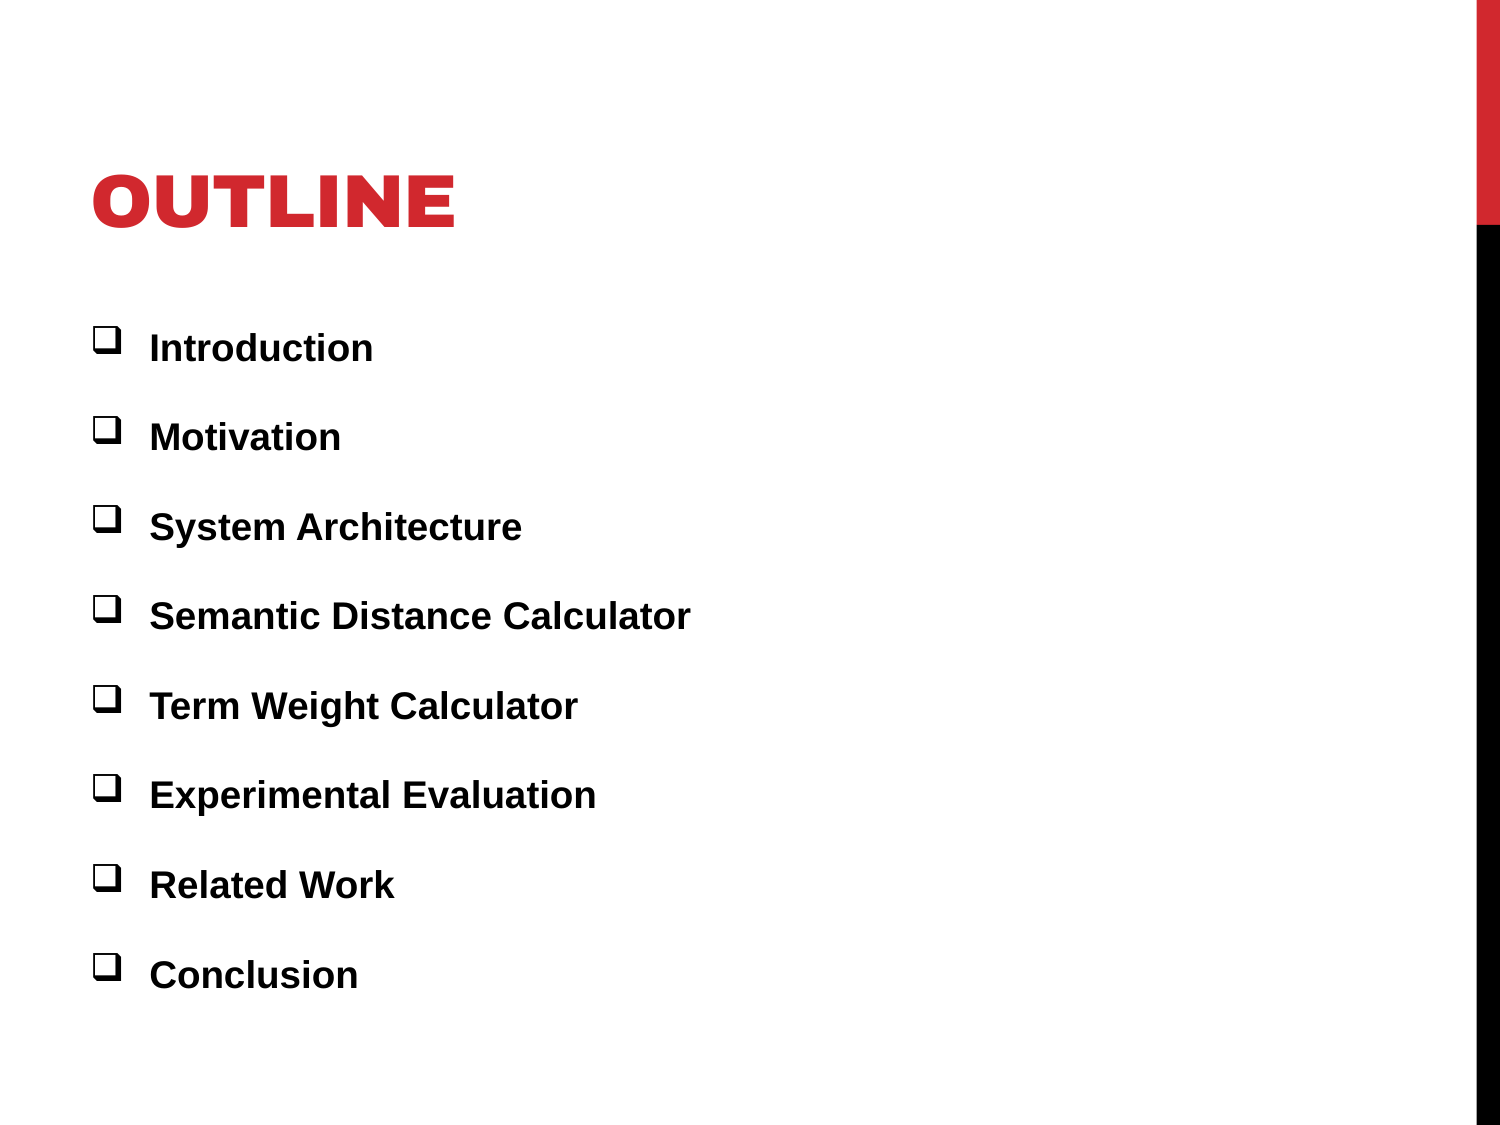

# outline
Introduction
Motivation
System Architecture
Semantic Distance Calculator
Term Weight Calculator
Experimental Evaluation
Related Work
Conclusion